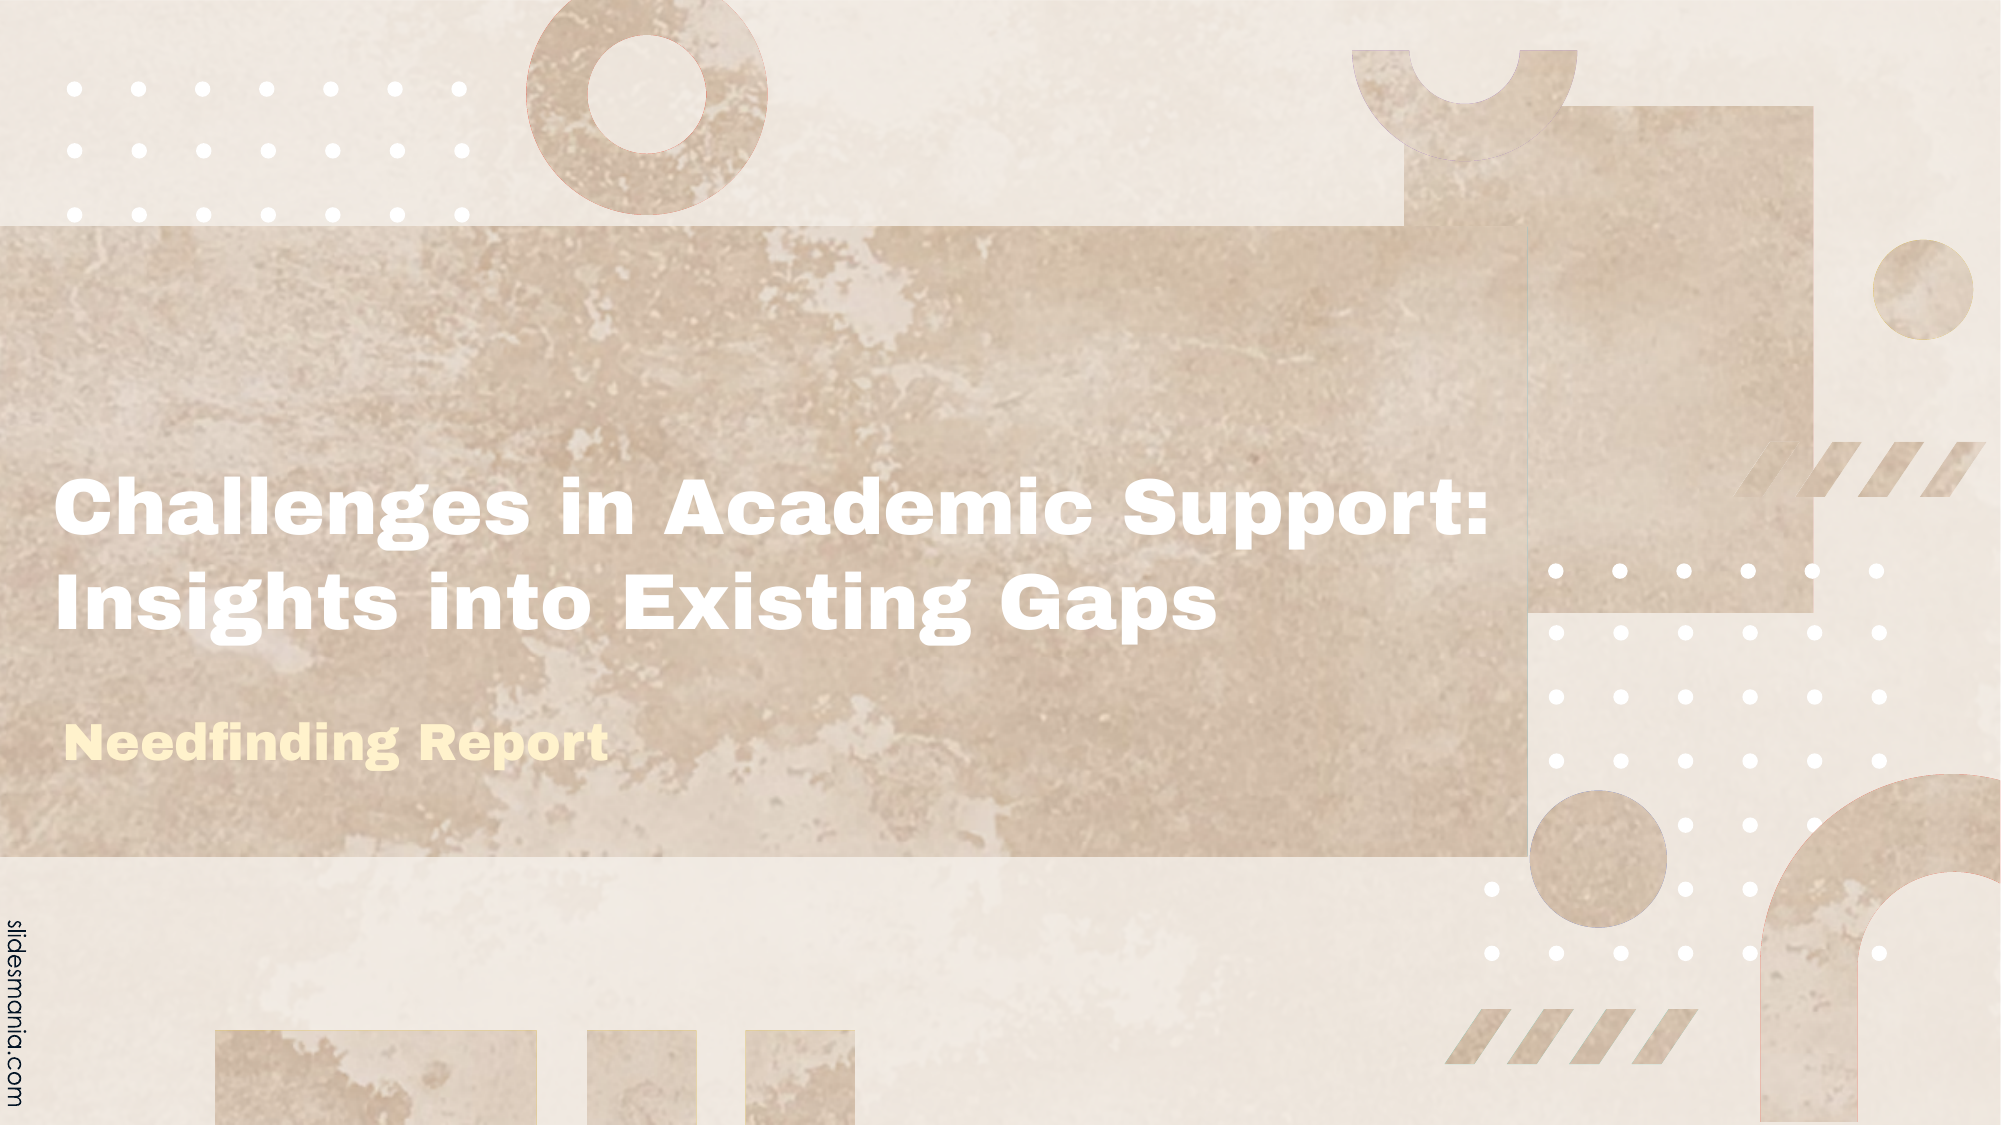

# Challenges in Academic Support: Insights into Existing Gaps
Needfinding Report